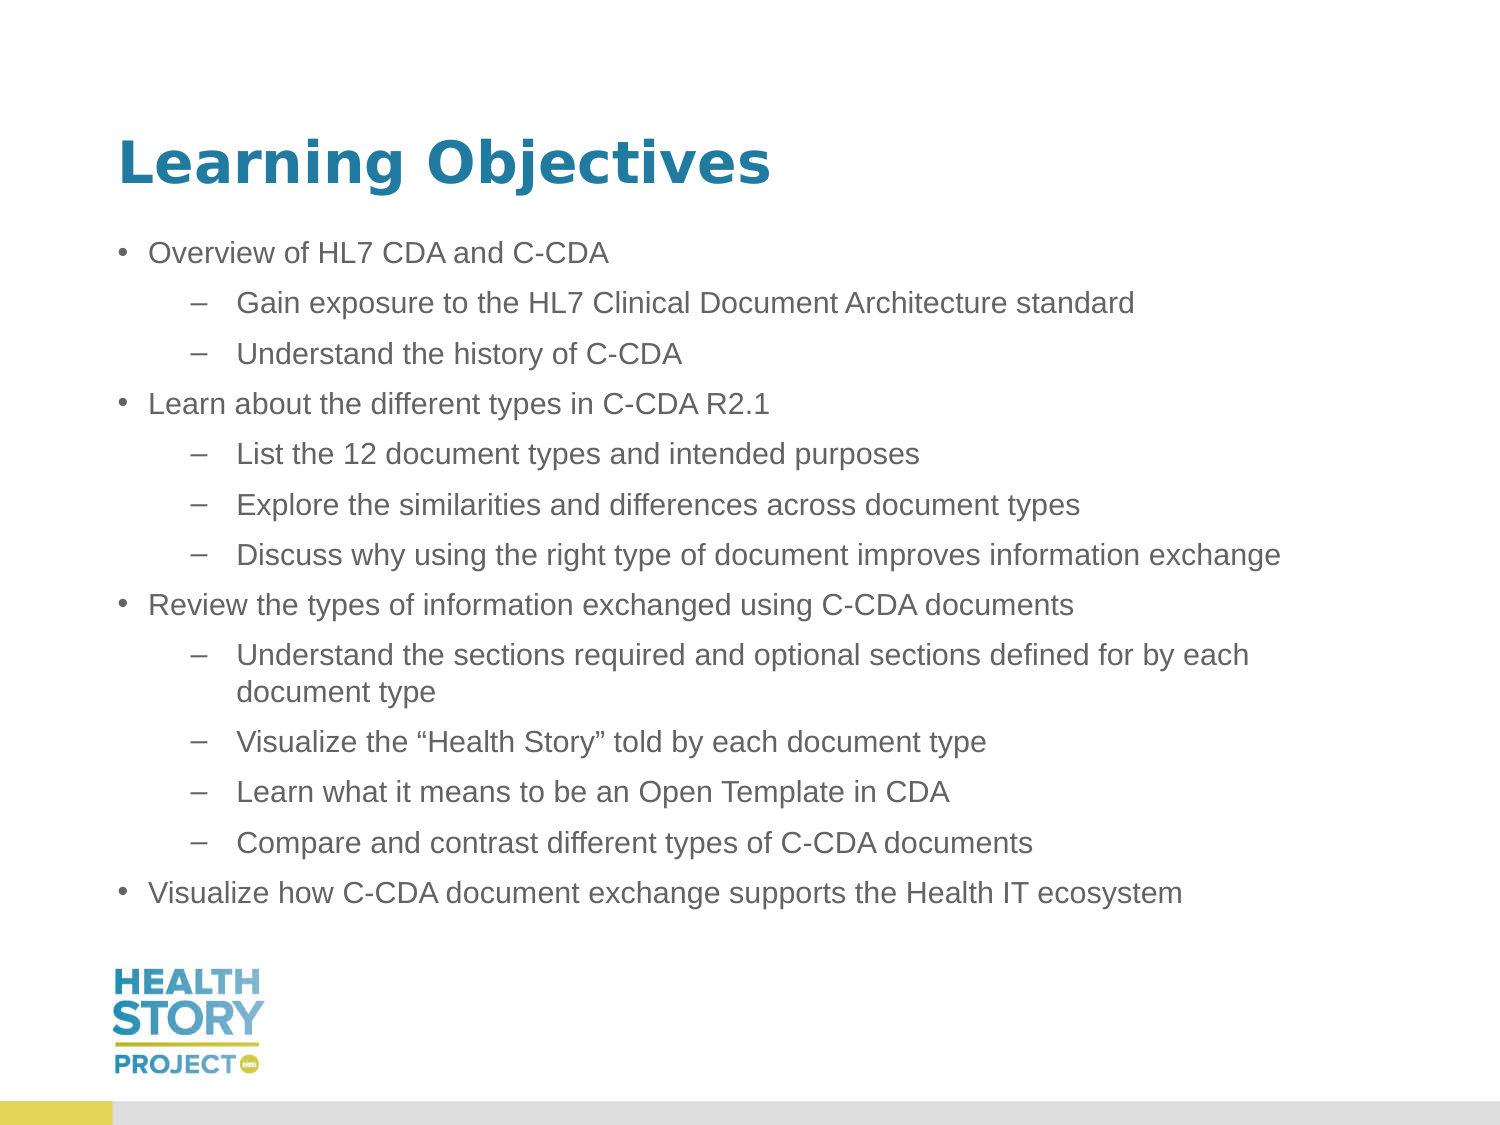

# Learning Objectives
Overview of HL7 CDA and C-CDA
Gain exposure to the HL7 Clinical Document Architecture standard
Understand the history of C-CDA
Learn about the different types in C-CDA R2.1
List the 12 document types and intended purposes
Explore the similarities and differences across document types
Discuss why using the right type of document improves information exchange
Review the types of information exchanged using C-CDA documents
Understand the sections required and optional sections defined for by each document type
Visualize the “Health Story” told by each document type
Learn what it means to be an Open Template in CDA
Compare and contrast different types of C-CDA documents
Visualize how C-CDA document exchange supports the Health IT ecosystem